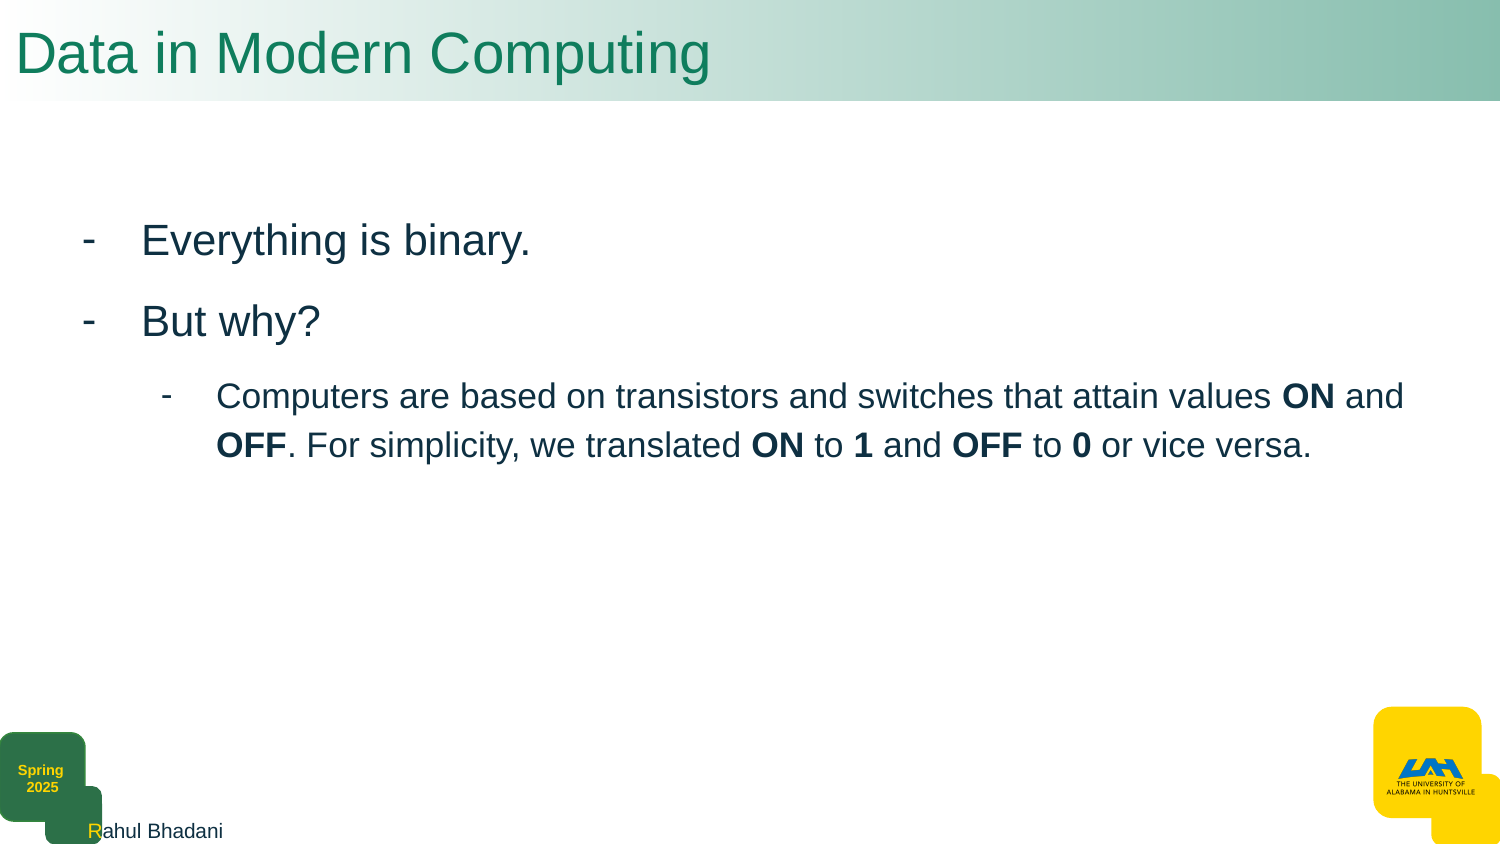

# Data in Modern Computing
Everything is binary.
But why?
Computers are based on transistors and switches that attain values ON and OFF. For simplicity, we translated ON to 1 and OFF to 0 or vice versa.